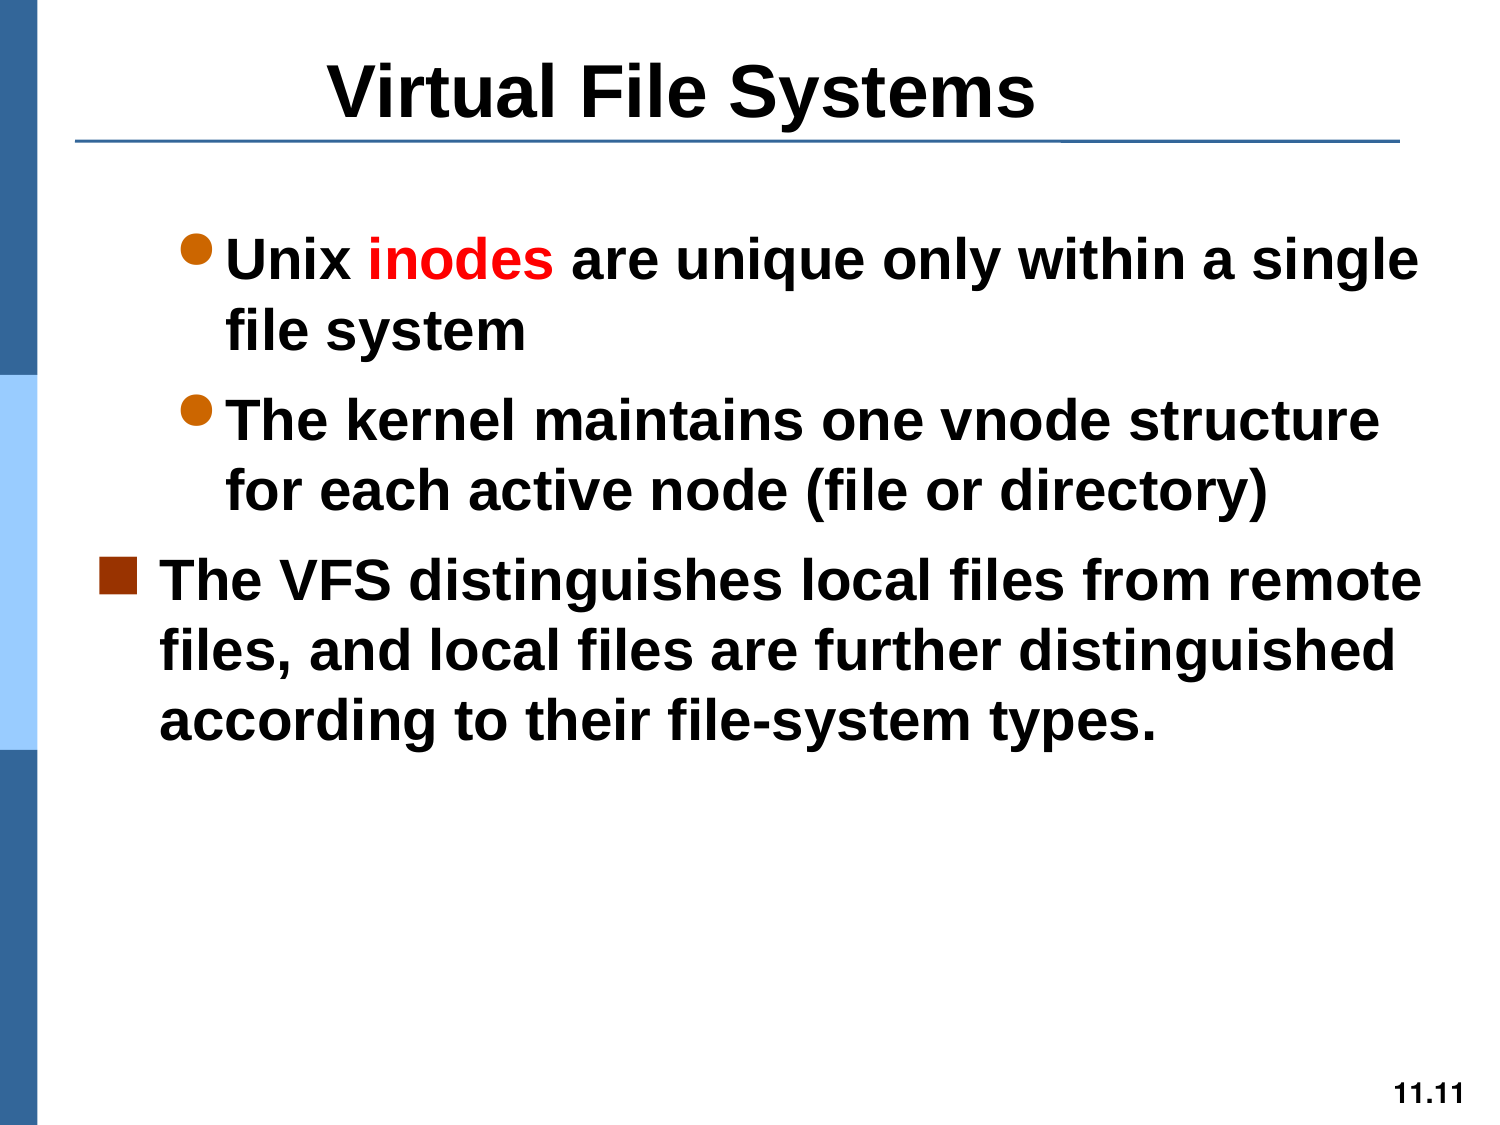

# Virtual File Systems
Unix inodes are unique only within a single file system
The kernel maintains one vnode structure for each active node (file or directory)
The VFS distinguishes local files from remote files, and local files are further distinguished according to their file-system types.